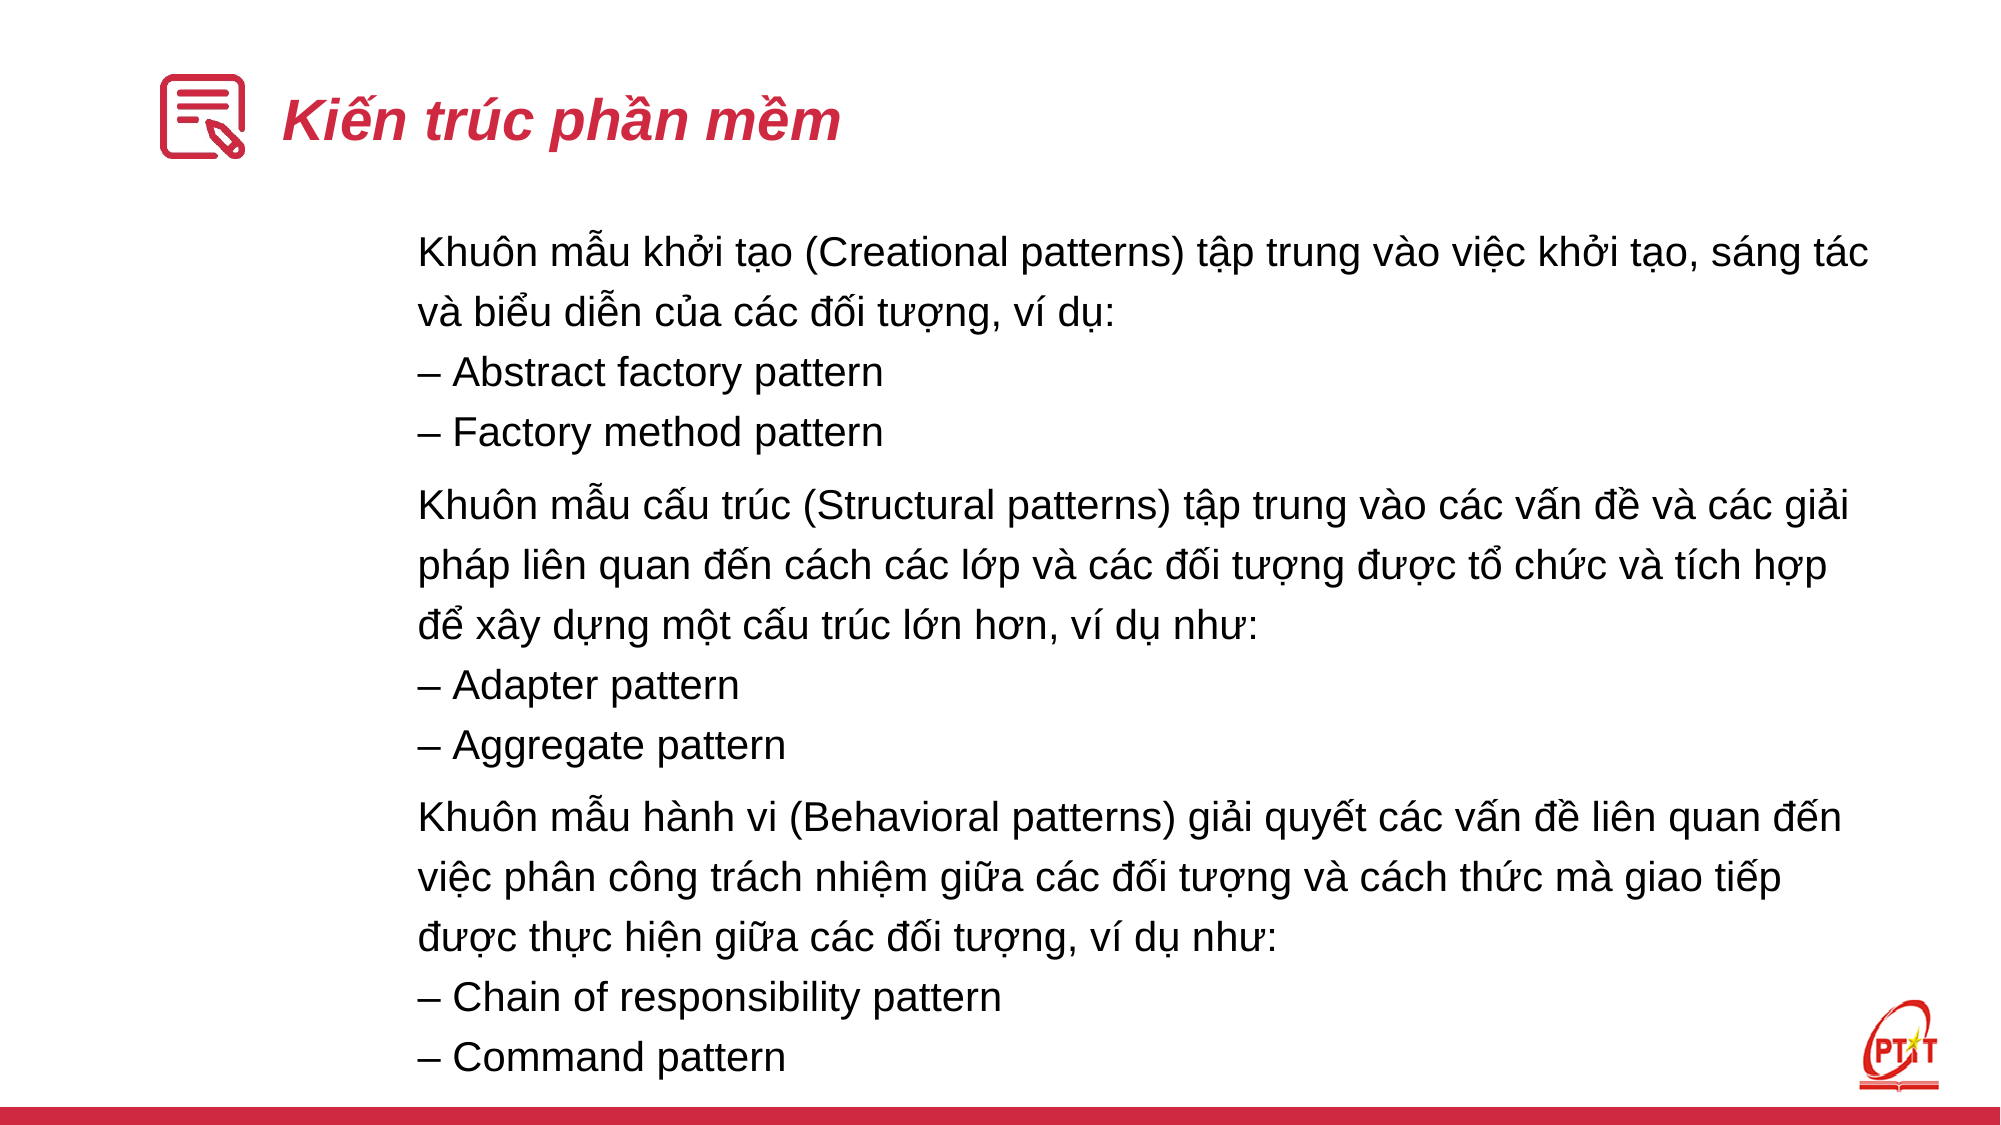

# Kiến trúc phần mềm
Khuôn mẫu khởi tạo (Creational patterns) tập trung vào việc khởi tạo, sáng tác và biểu diễn của các đối tượng, ví dụ:
– Abstract factory pattern
– Factory method pattern
Khuôn mẫu cấu trúc (Structural patterns) tập trung vào các vấn đề và các giải pháp liên quan đến cách các lớp và các đối tượng được tổ chức và tích hợp để xây dựng một cấu trúc lớn hơn, ví dụ như:
– Adapter pattern
– Aggregate pattern
Khuôn mẫu hành vi (Behavioral patterns) giải quyết các vấn đề liên quan đến việc phân công trách nhiệm giữa các đối tượng và cách thức mà giao tiếp được thực hiện giữa các đối tượng, ví dụ như:
– Chain of responsibility pattern
– Command pattern